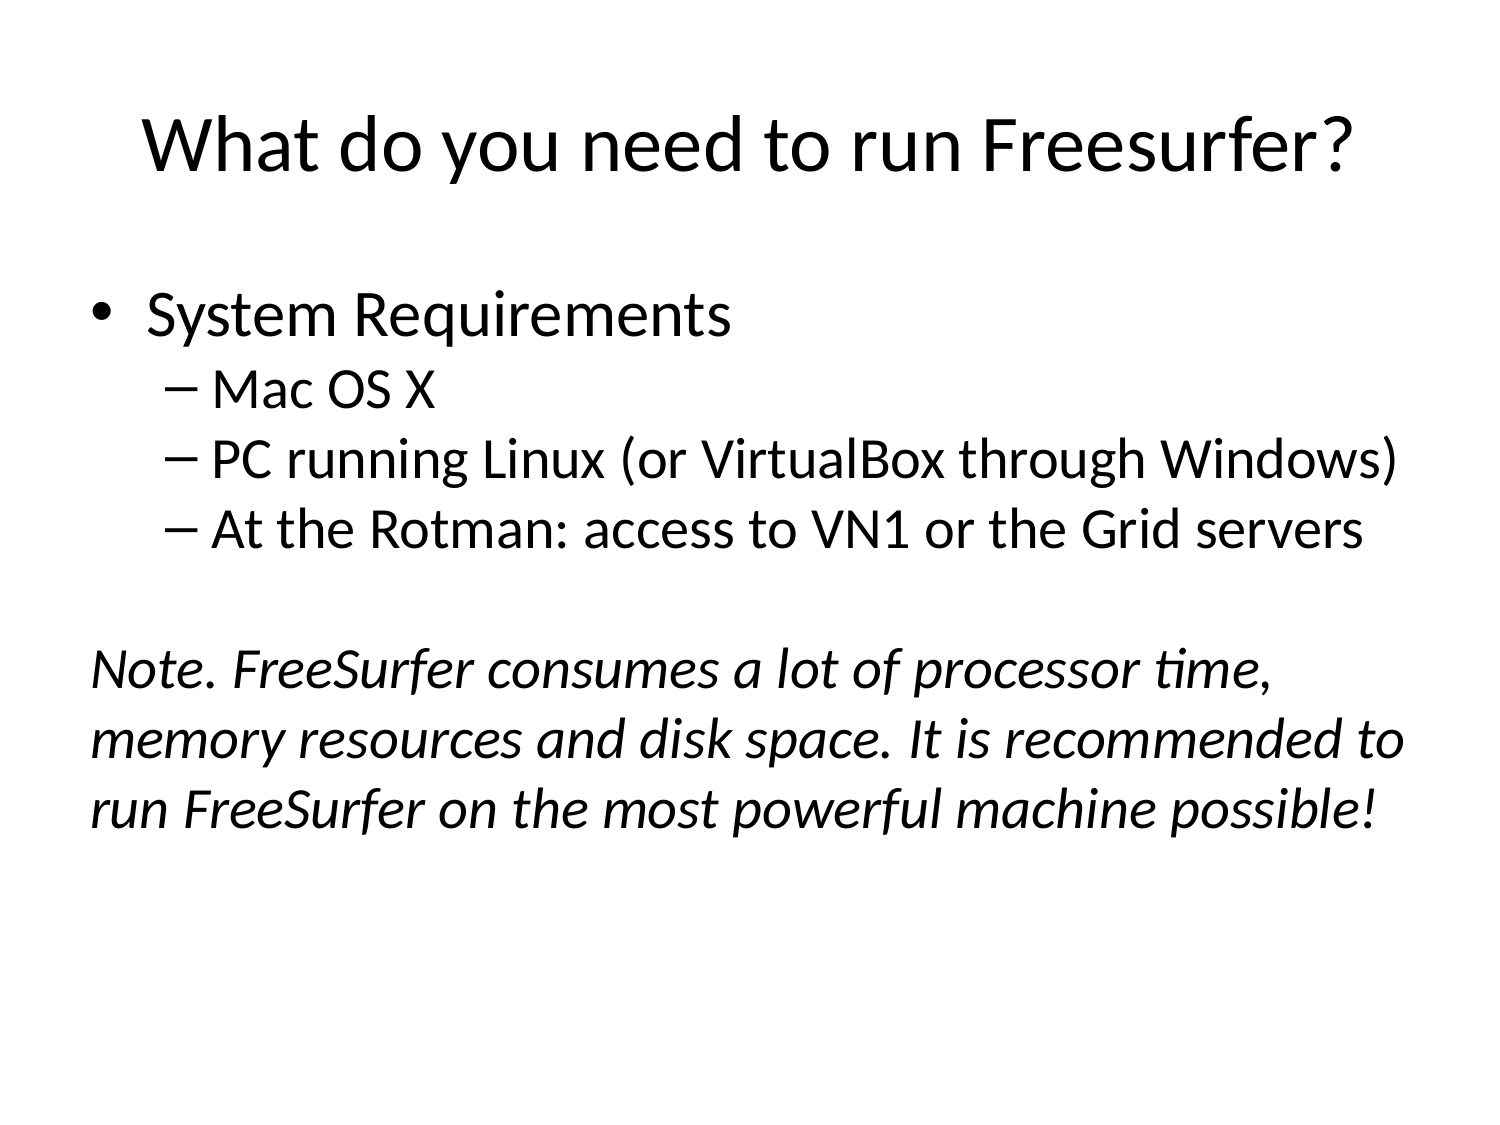

# What do you need to run Freesurfer?
System Requirements
Mac OS X
PC running Linux (or VirtualBox through Windows)
At the Rotman: access to VN1 or the Grid servers

Note. FreeSurfer consumes a lot of processor time, memory resources and disk space. It is recommended to run FreeSurfer on the most powerful machine possible!